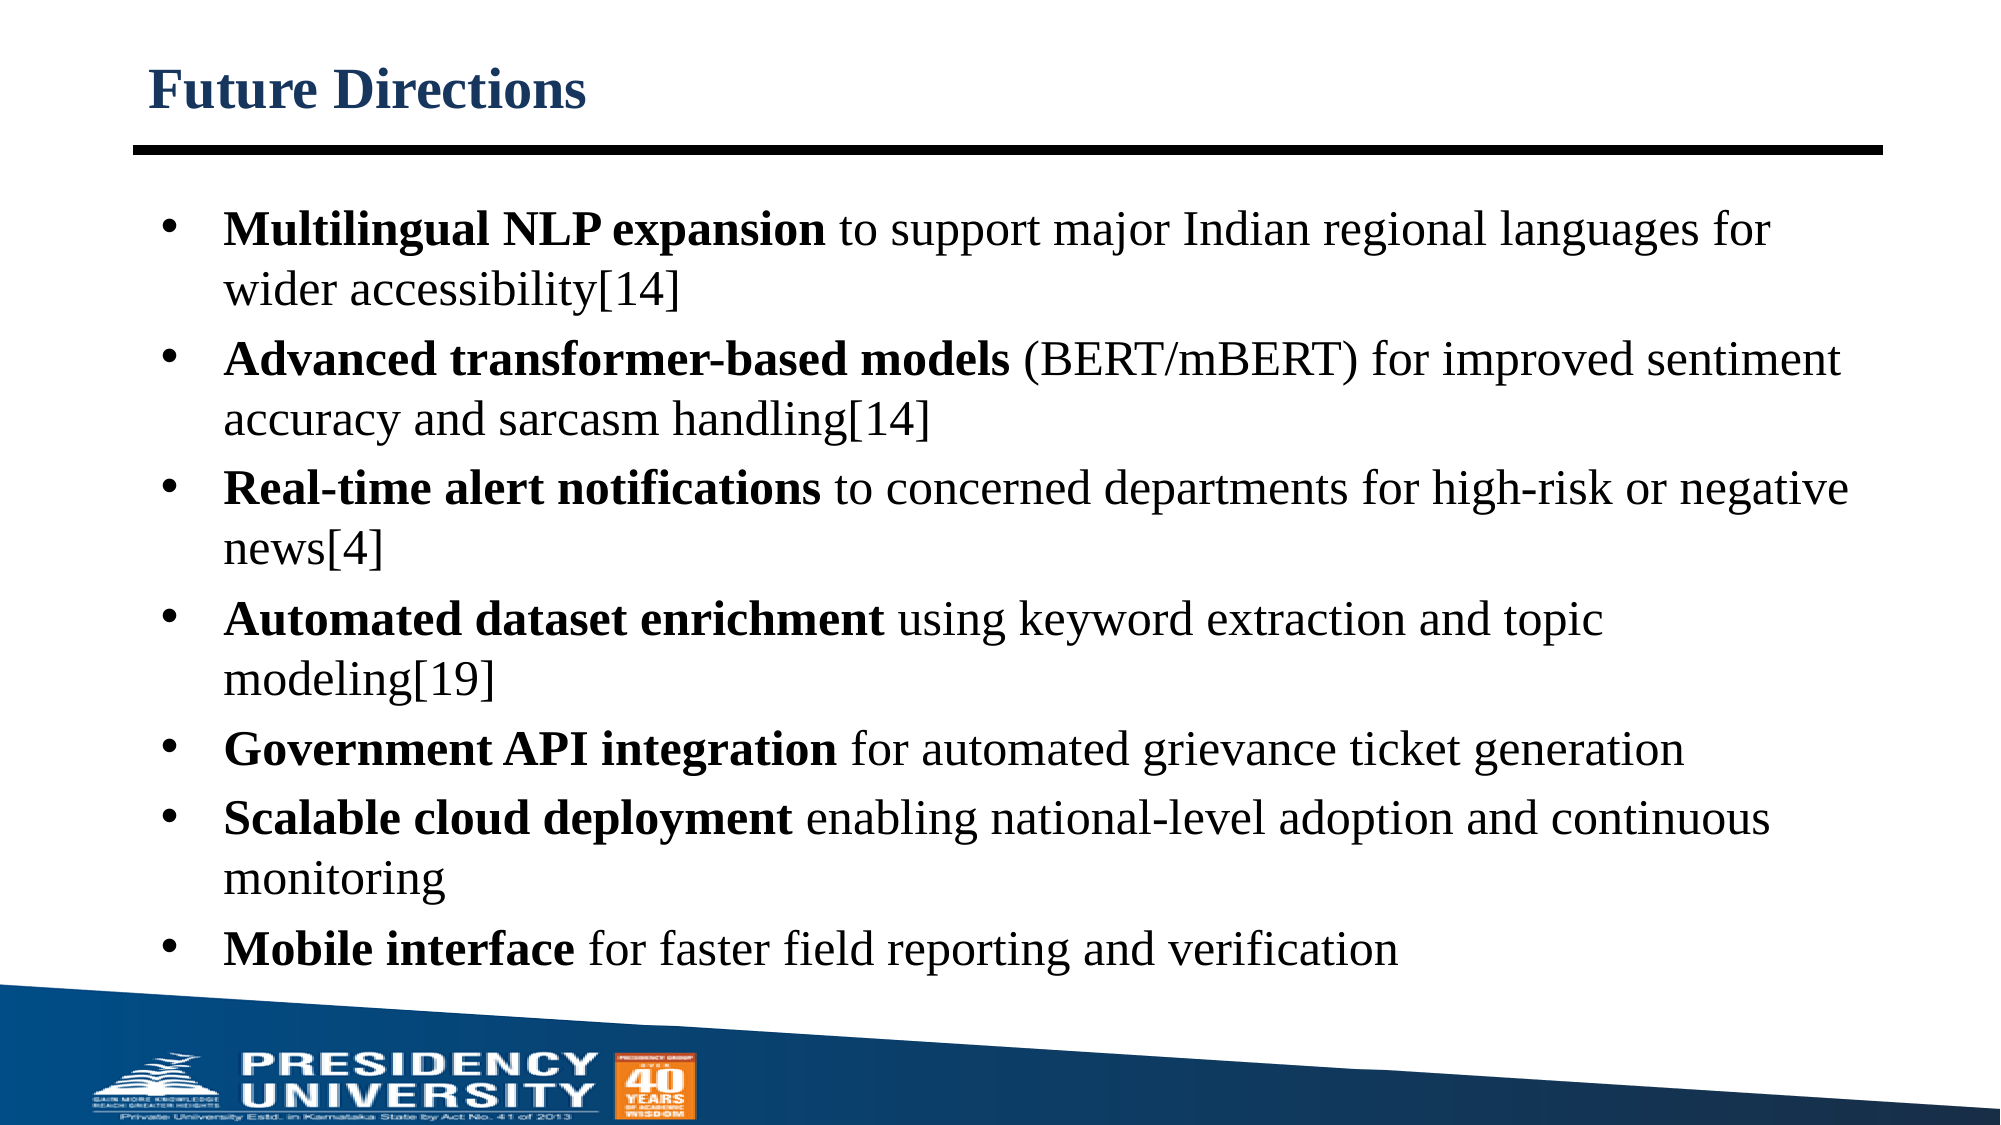

# Future Directions
Multilingual NLP expansion to support major Indian regional languages for wider accessibility[14]
Advanced transformer-based models (BERT/mBERT) for improved sentiment accuracy and sarcasm handling[14]
Real-time alert notifications to concerned departments for high-risk or negative news[4]
Automated dataset enrichment using keyword extraction and topic modeling[19]
Government API integration for automated grievance ticket generation
Scalable cloud deployment enabling national-level adoption and continuous monitoring
Mobile interface for faster field reporting and verification